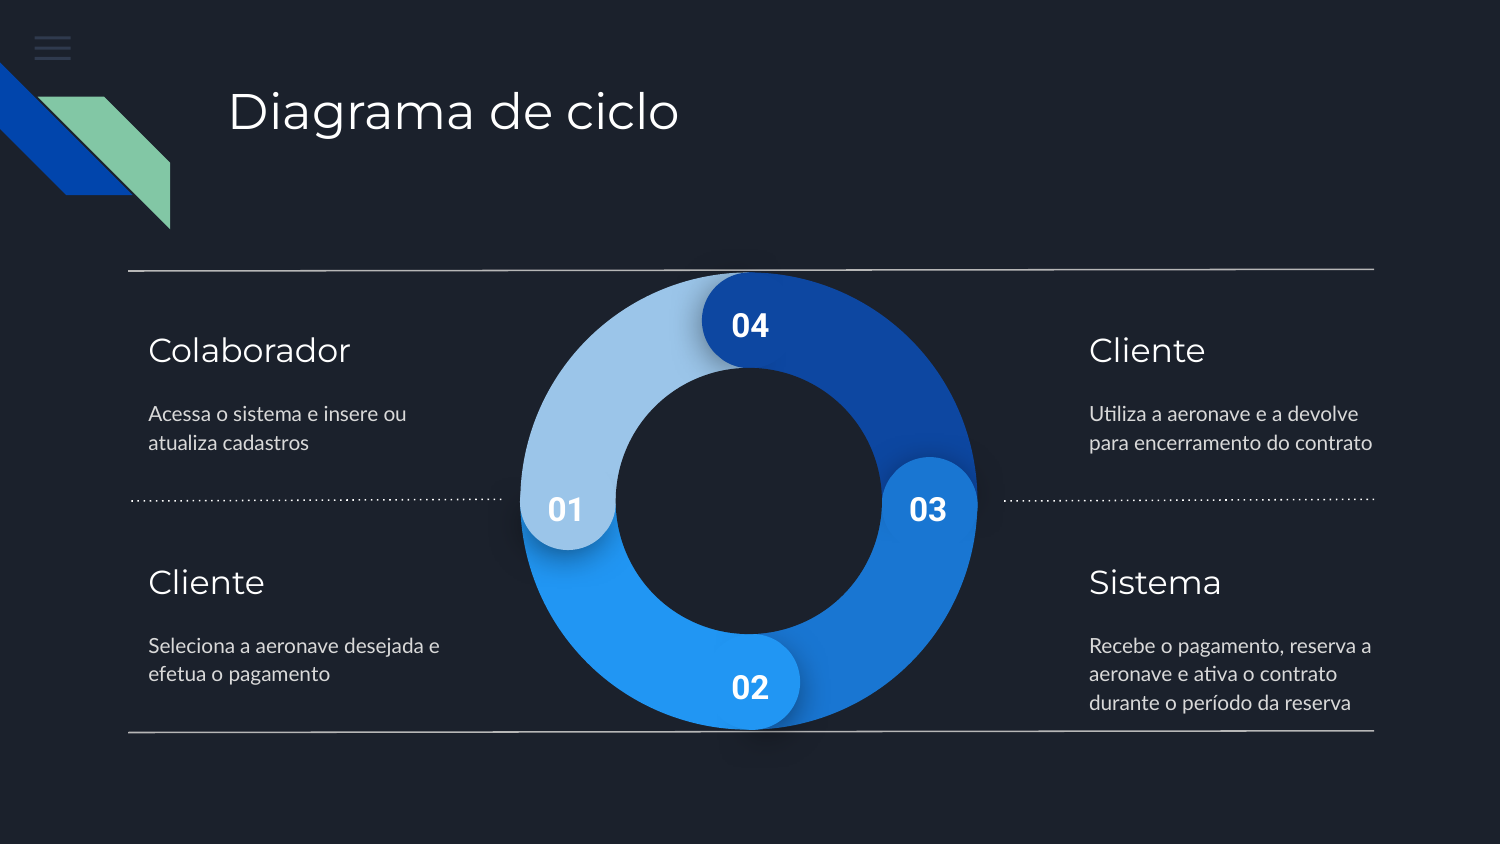

# Diagrama de ciclo

04
Colaborador
Cliente

Acessa o sistema e insere ou atualiza cadastros
Utiliza a aeronave e a devolve para encerramento do contrato

01
03
Cliente
Sistema
Seleciona a aeronave desejada e efetua o pagamento
Recebe o pagamento, reserva a aeronave e ativa o contrato durante o período da reserva

02